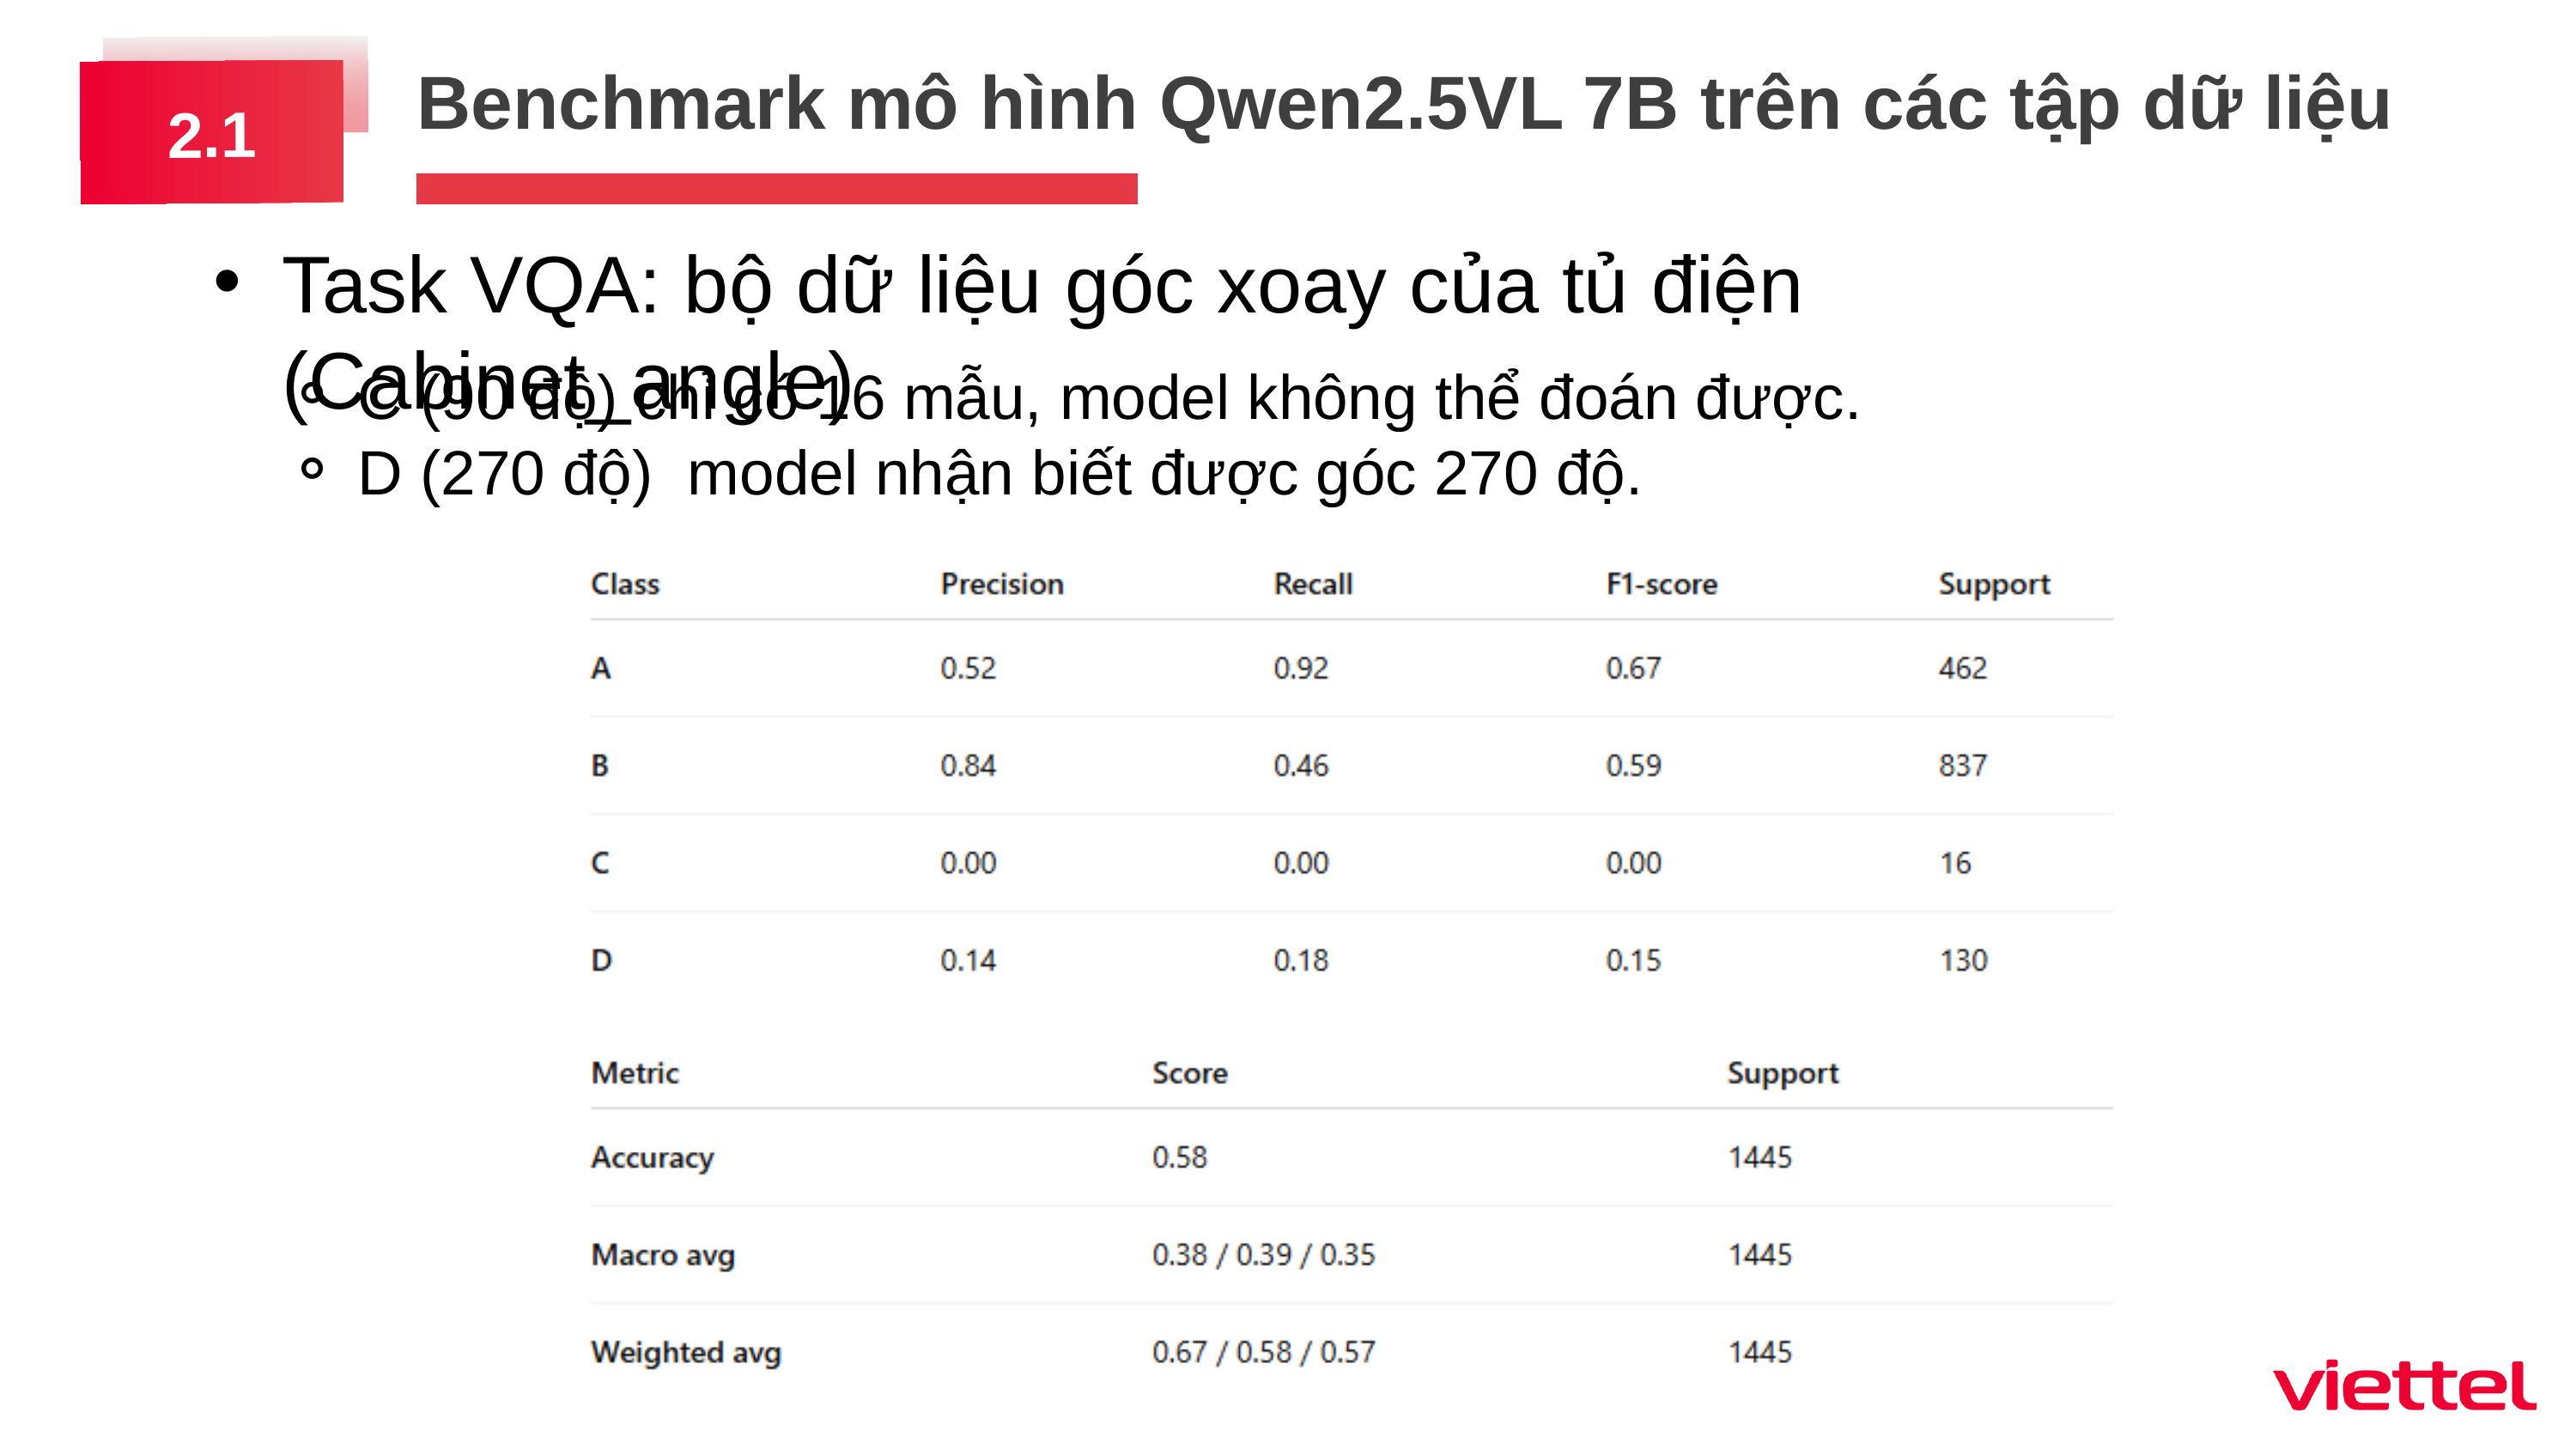

Benchmark mô hình Qwen2.5VL 7B trên các tập dữ liệu

2.1

Task VQA: bộ dữ liệu góc xoay của tủ điện (Cabinet_angle)
C (90 độ) chỉ có 16 mẫu, model không thể đoán được.
D (270 độ)  model nhận biết được góc 270 độ.